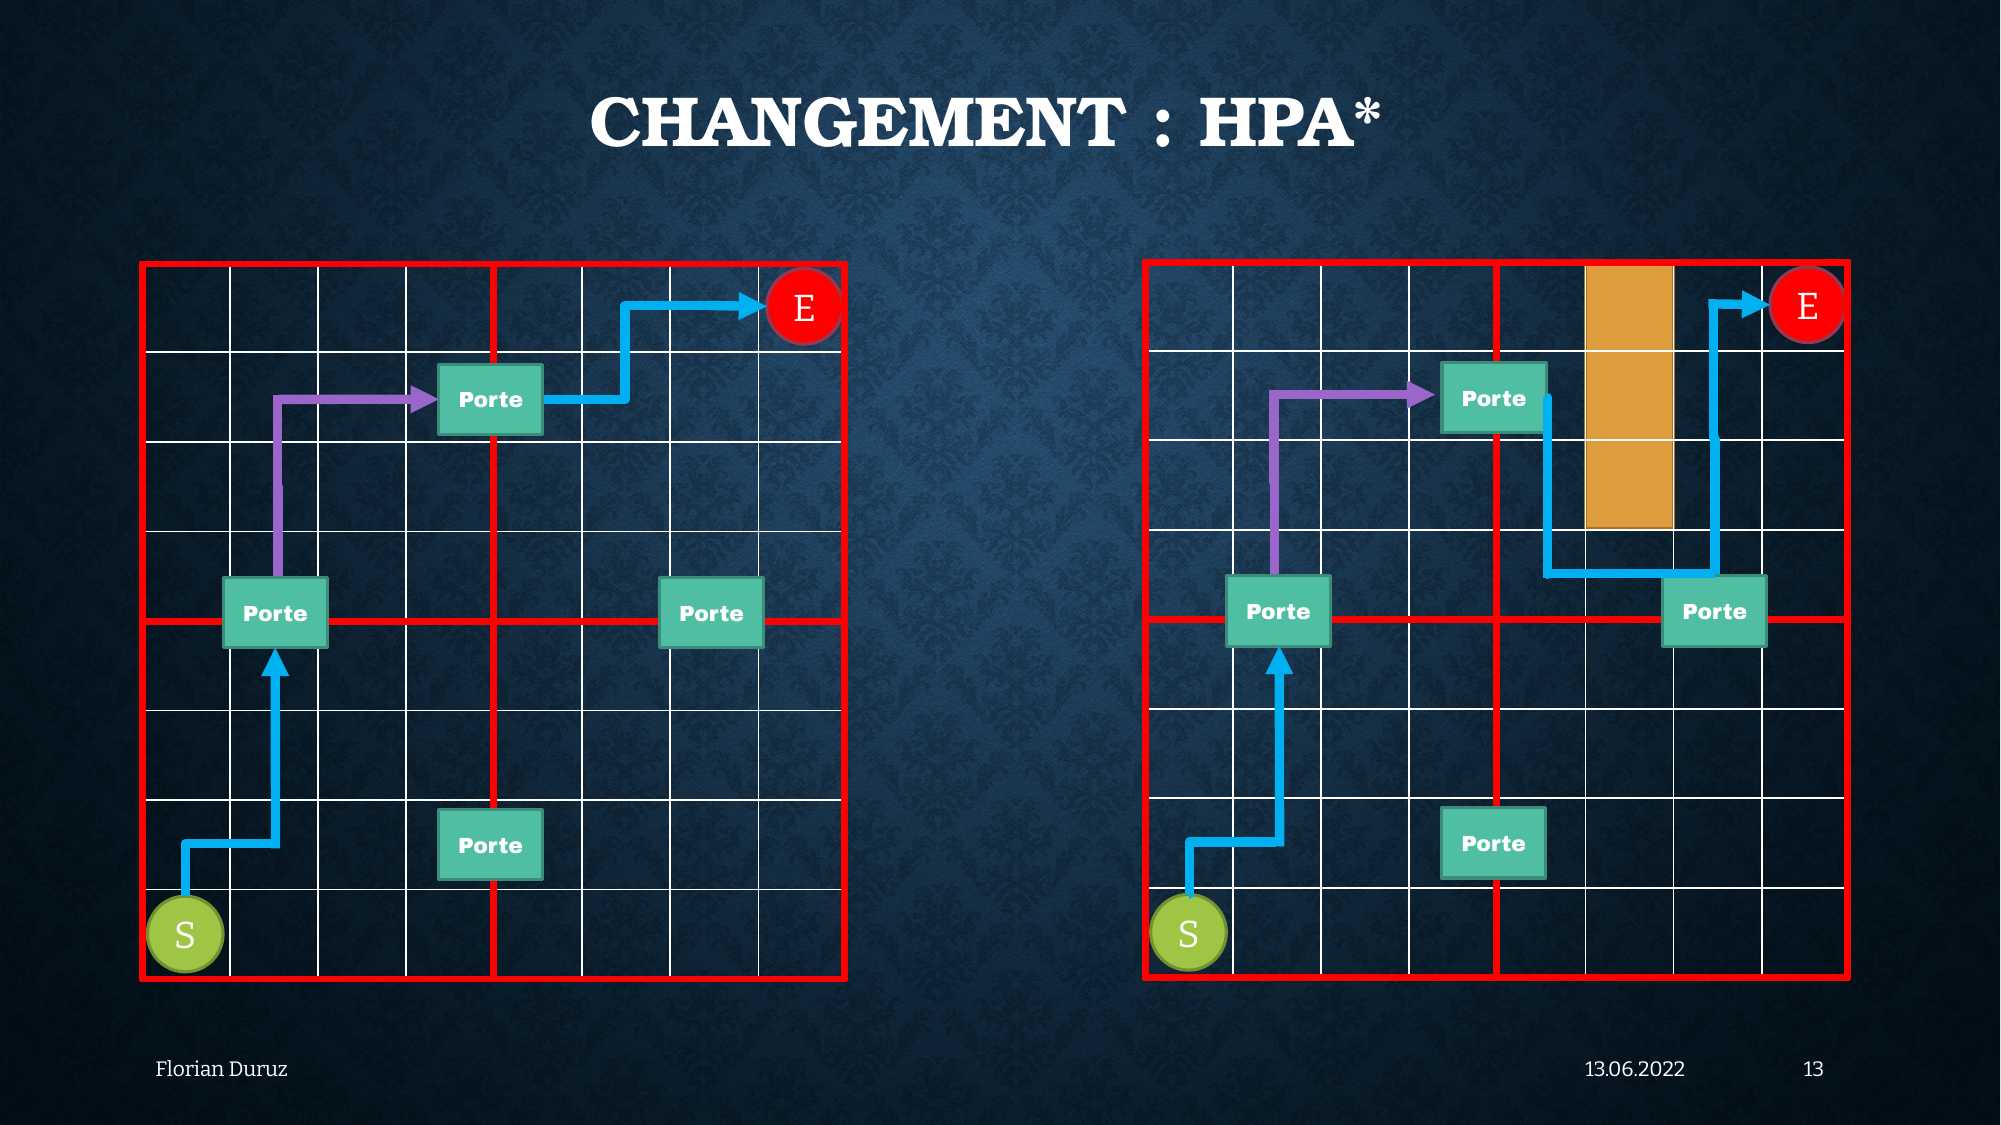

# Changement : HPA*

|  |  |  |  |  |  |  |  |
| --- | --- | --- | --- | --- | --- | --- | --- |
|  |  |  |  |  |  |  |  |
|  |  |  |  |  |  |  |  |
|  |  |  |  |  |  |  |  |
|  |  |  |  |  |  |  |  |
|  |  |  |  |  |  |  |  |
|  |  |  |  |  |  |  |  |
|  |  |  |  |  |  |  |  |

|  |  |  |  |  |  |  |  |
| --- | --- | --- | --- | --- | --- | --- | --- |
|  |  |  |  |  |  |  |  |
|  |  |  |  |  |  |  |  |
|  |  |  |  |  |  |  |  |
|  |  |  |  |  |  |  |  |
|  |  |  |  |  |  |  |  |
|  |  |  |  |  |  |  |  |
|  |  |  |  |  |  |  |  |

E
E
Porte
Porte
Porte
Porte
Porte
Porte

Porte
Porte
S
S
Florian Duruz
13.06.2022
13